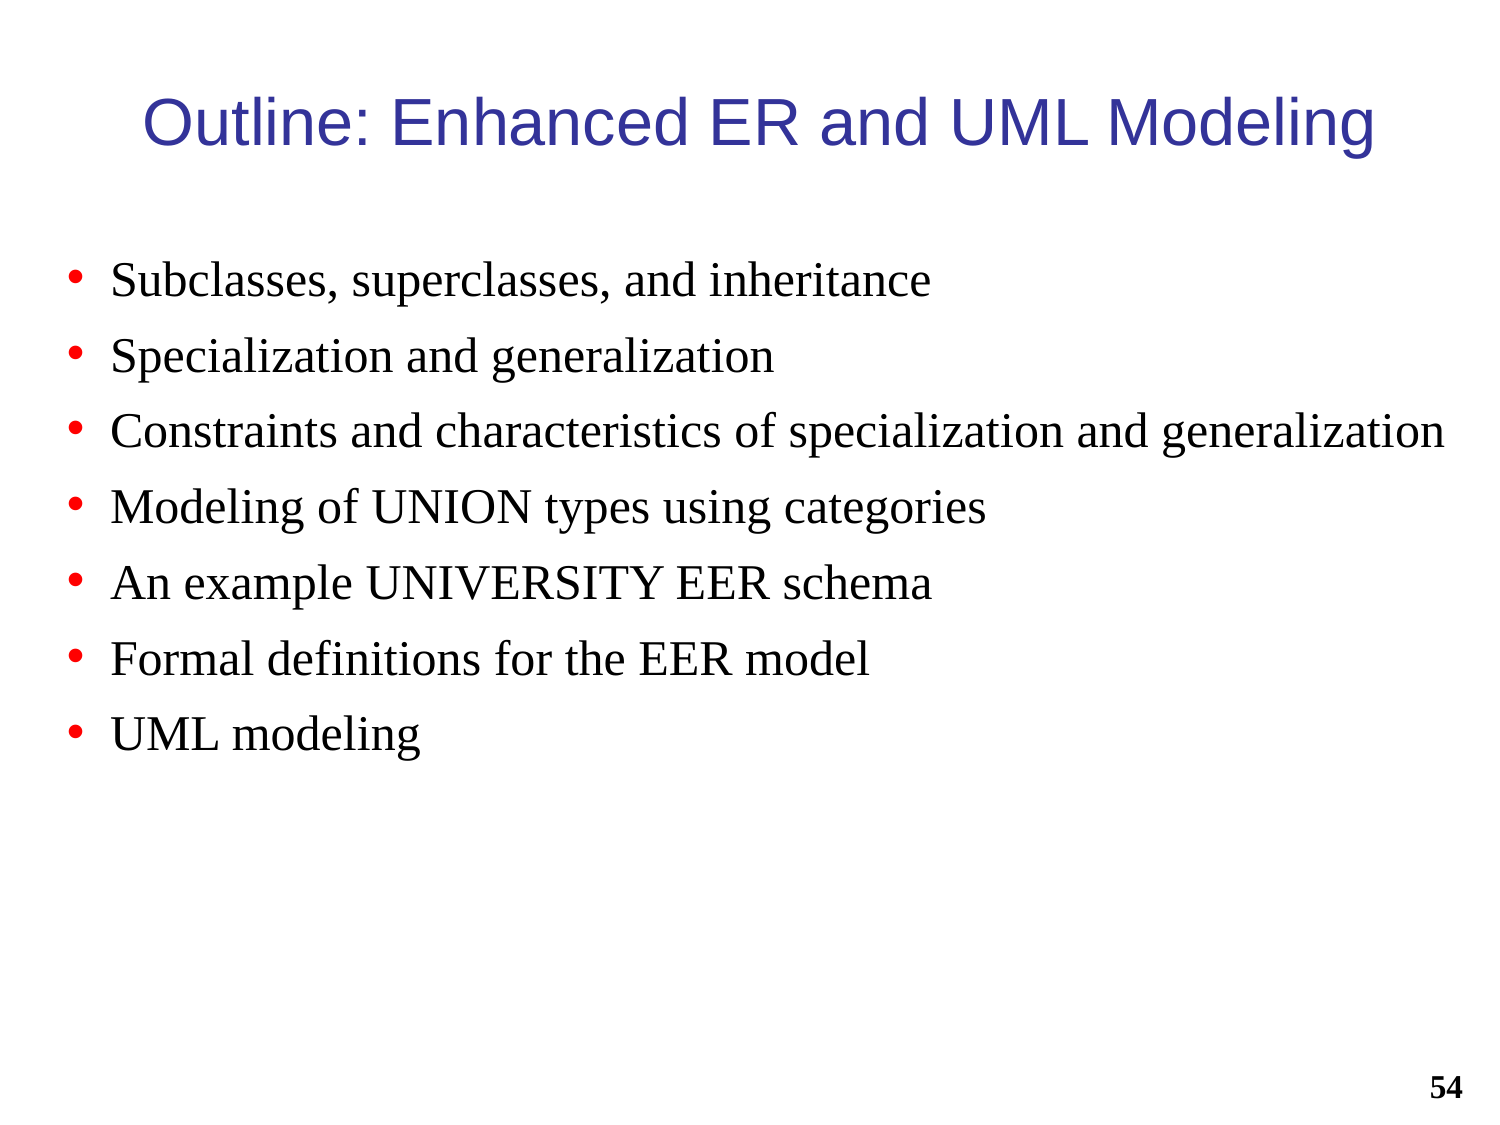

# Outline: Enhanced ER and UML Modeling
Subclasses, superclasses, and inheritance
Specialization and generalization
Constraints and characteristics of specialization and generalization
Modeling of UNION types using categories
An example UNIVERSITY EER schema
Formal definitions for the EER model
UML modeling
54